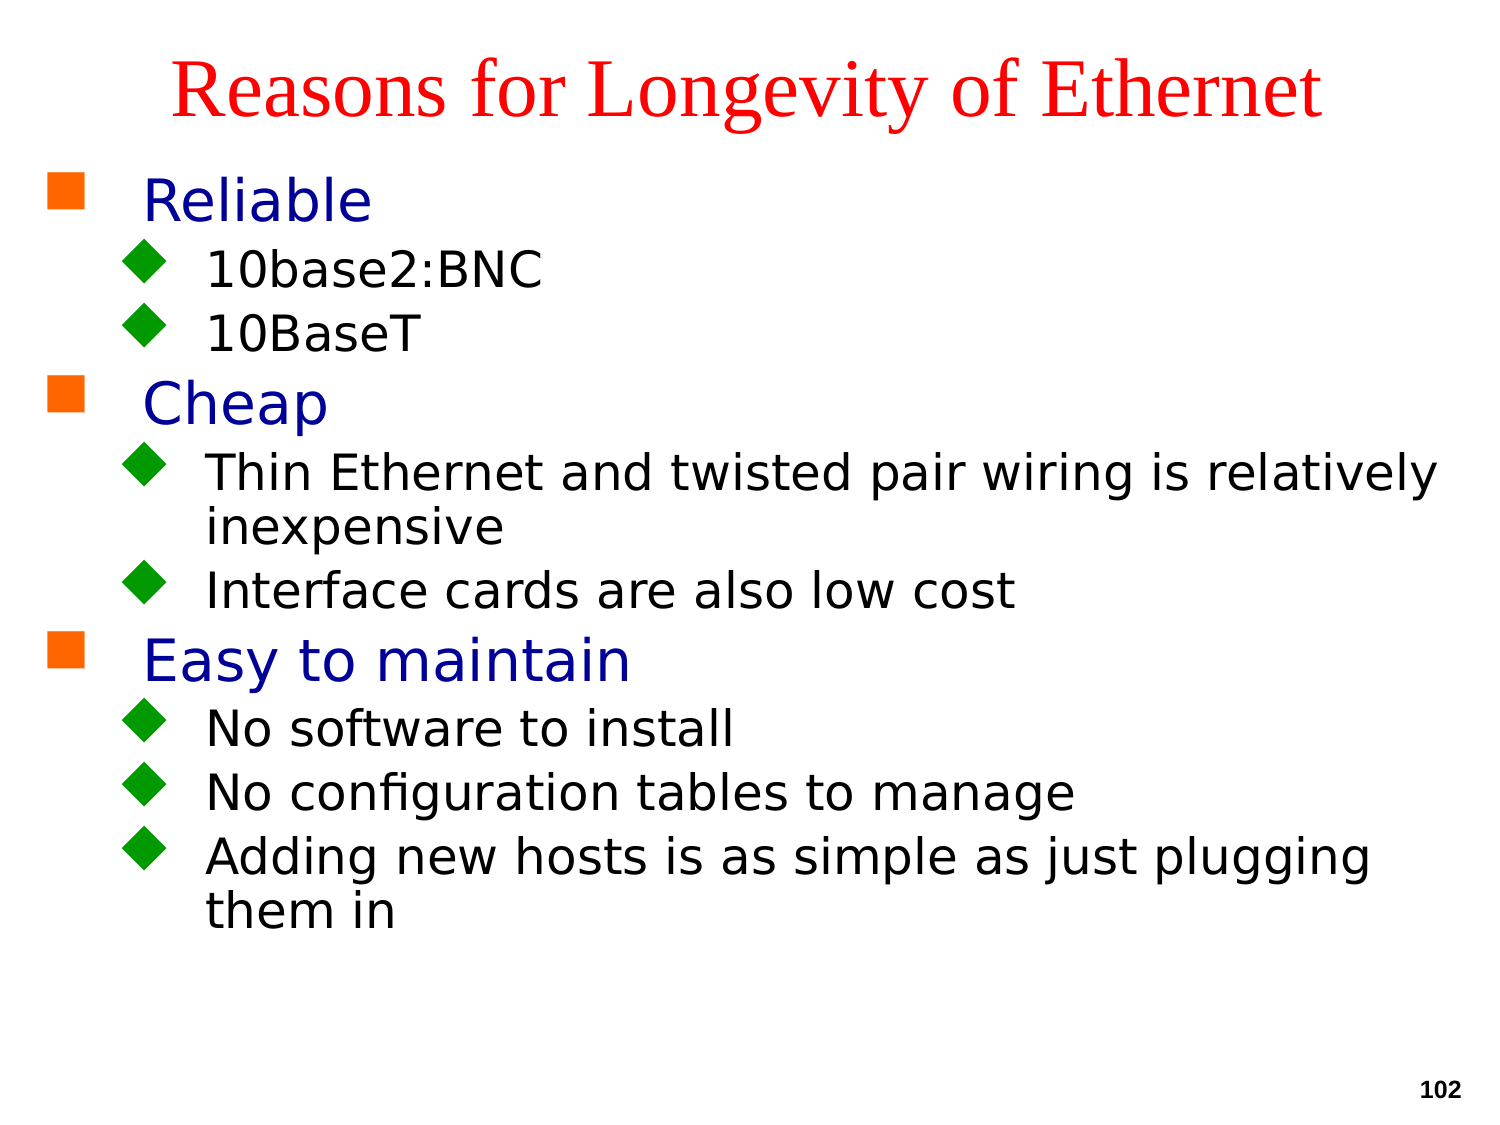

# Reasons for Longevity of Ethernet
Reliable
10base2:BNC
10BaseT
Cheap
Thin Ethernet and twisted pair wiring is relatively inexpensive
Interface cards are also low cost
Easy to maintain
No software to install
No configuration tables to manage
Adding new hosts is as simple as just plugging them in